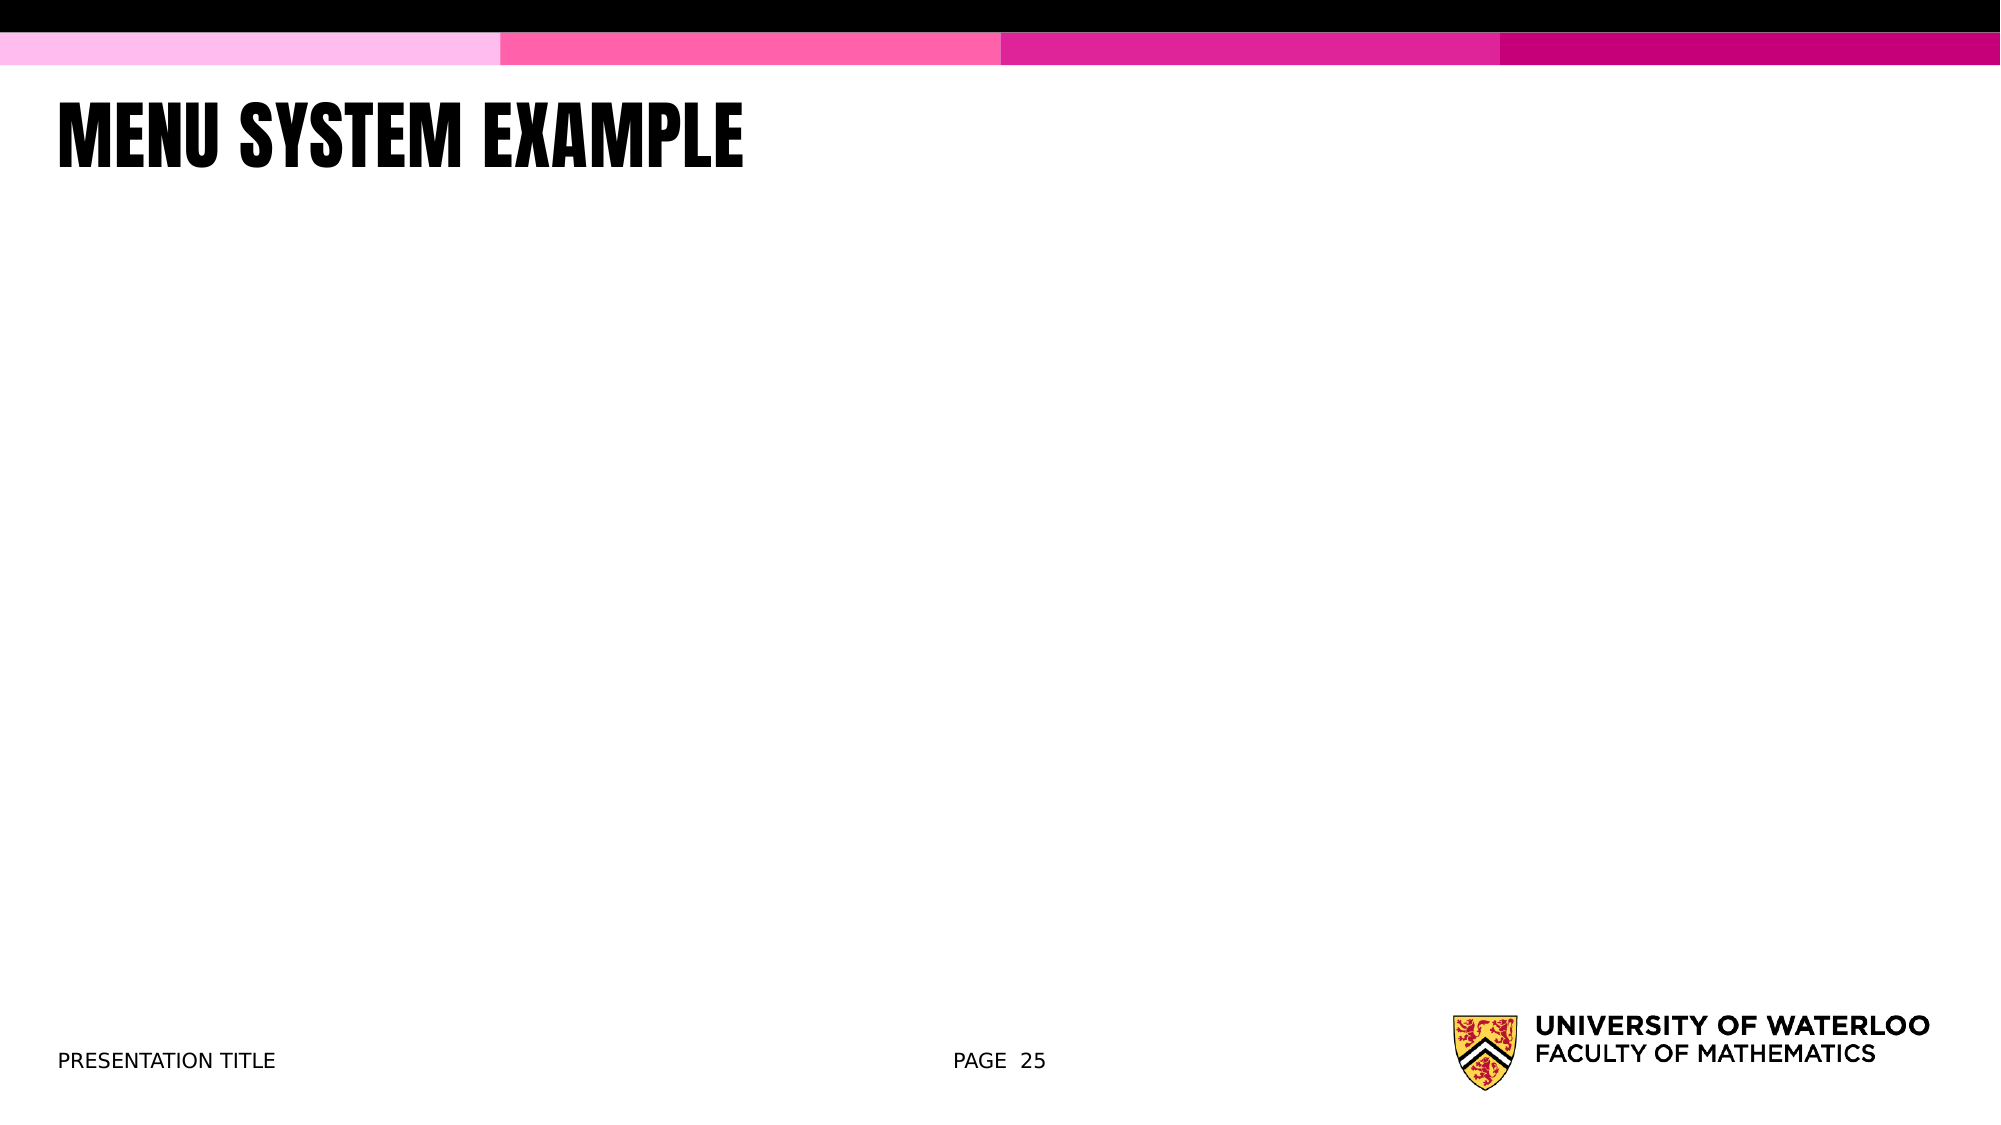

# MENU SYSTEM EXAMPLE

PRESENTATION TITLE
PAGE  25